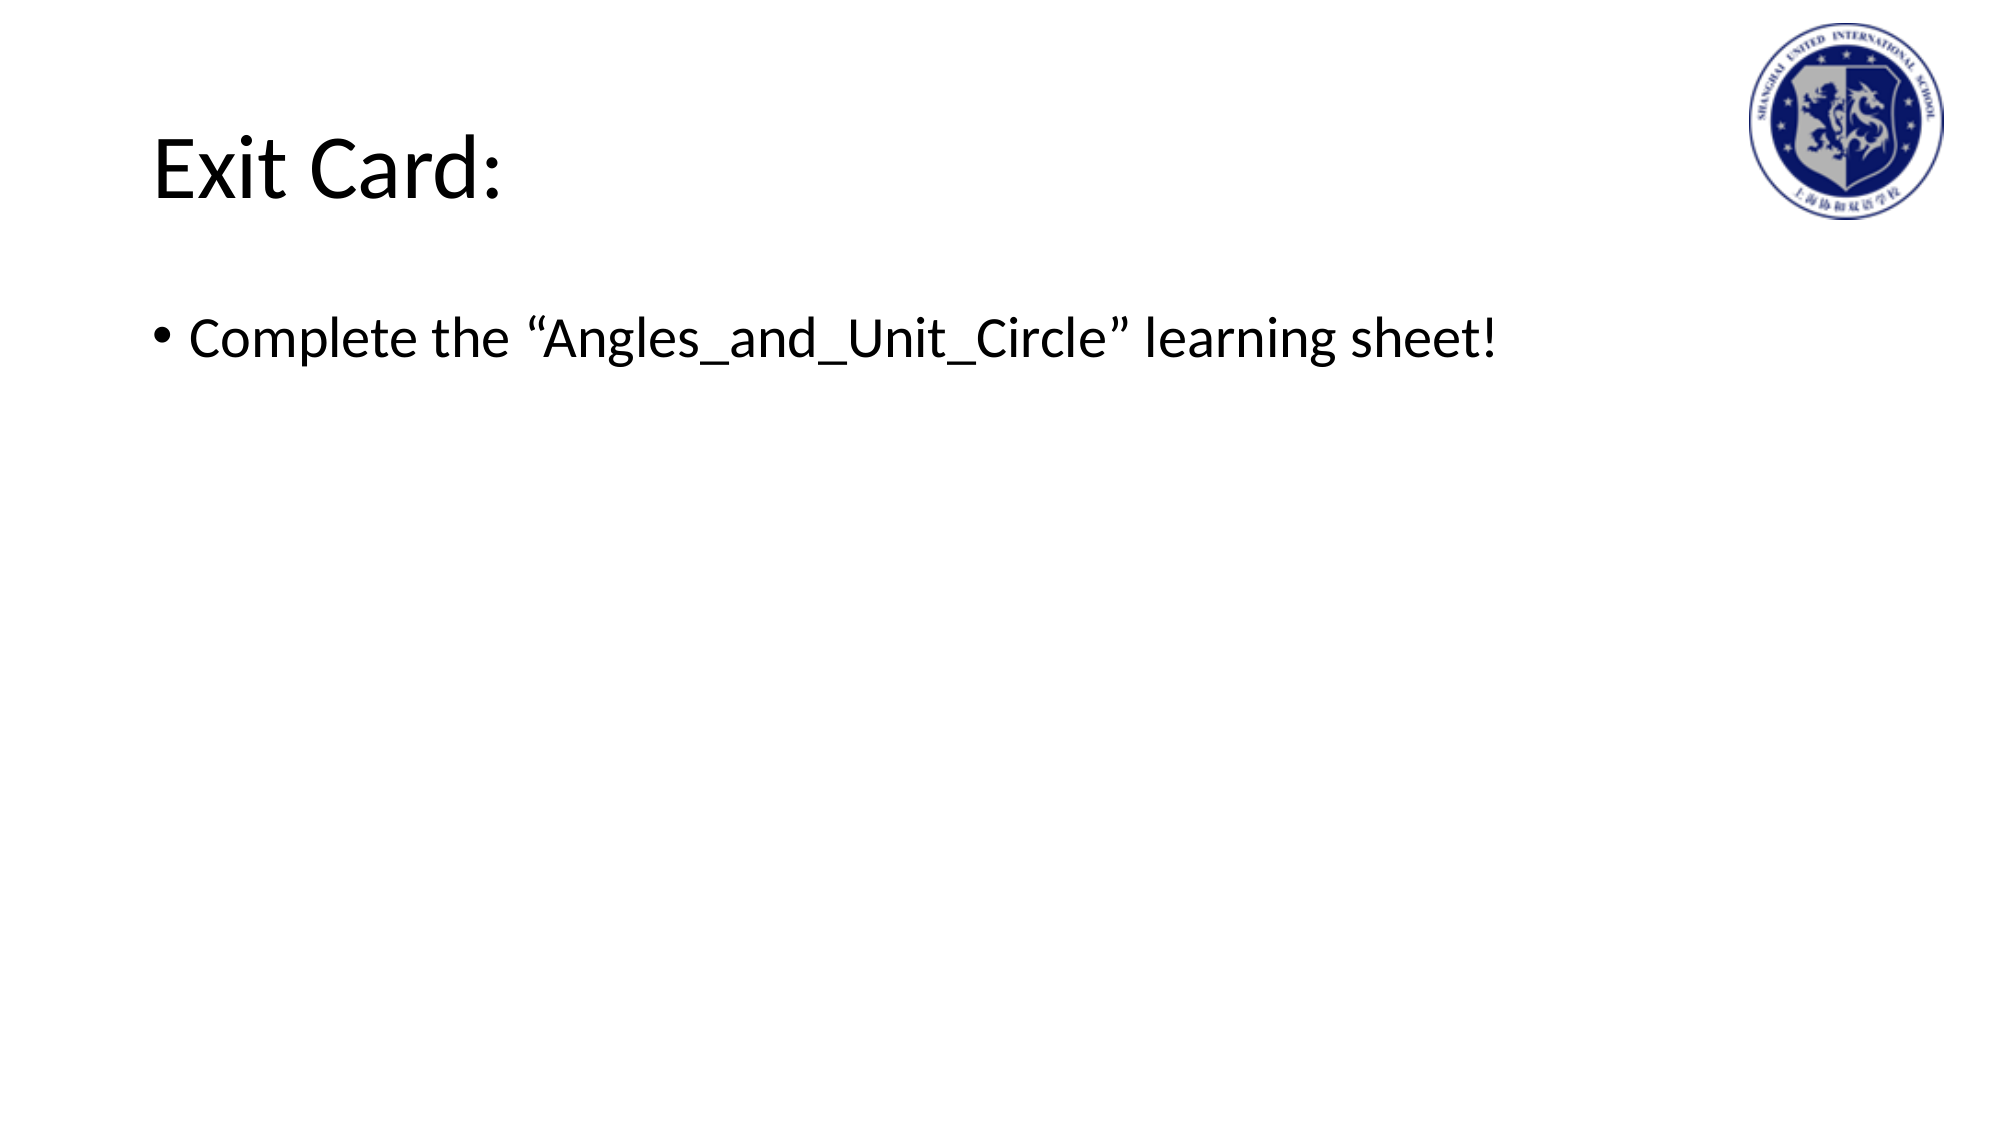

# Exit Card:
Complete the “Angles_and_Unit_Circle” learning sheet!